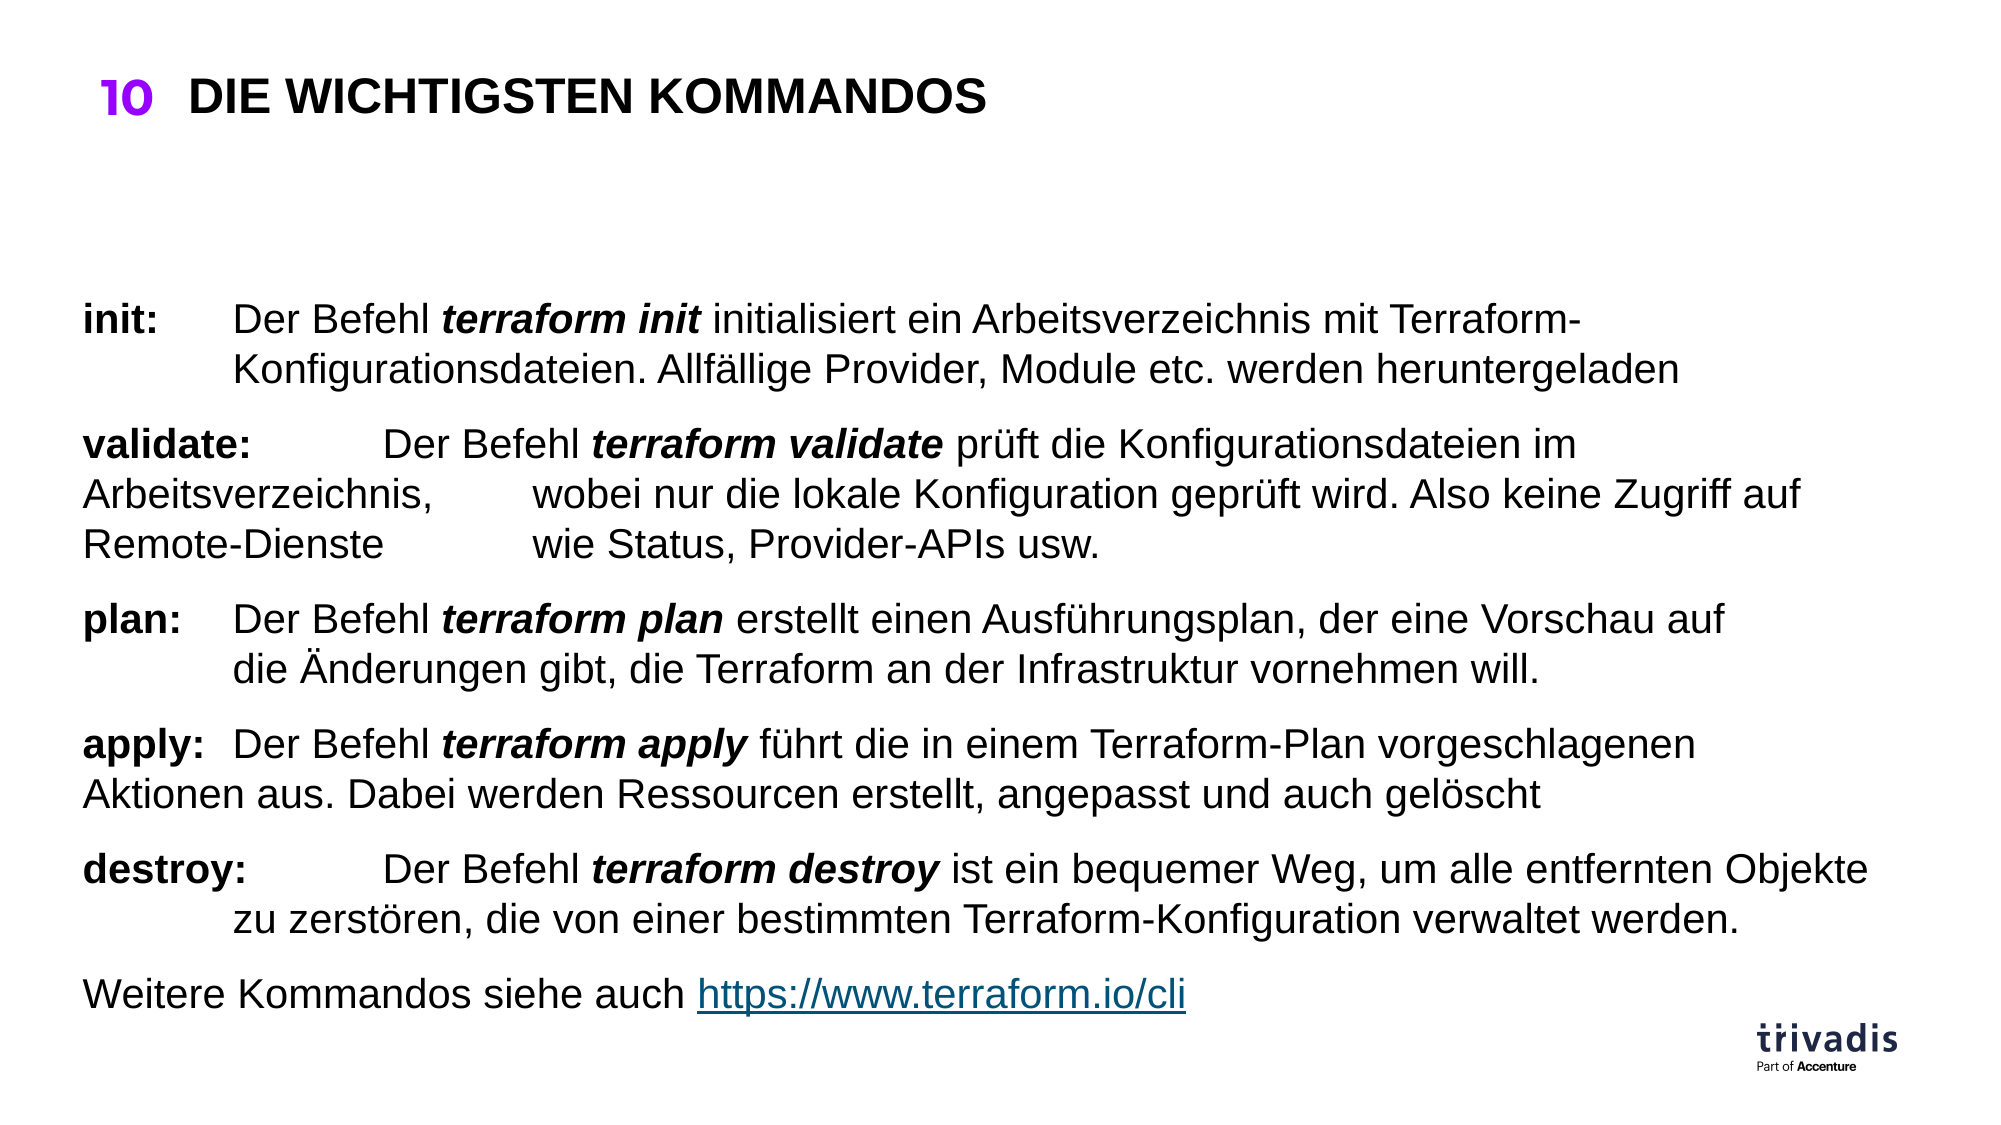

# Die wichtigsten Kommandos
init:	Der Befehl terraform init initialisiert ein Arbeitsverzeichnis mit Terraform-			Konfigurationsdateien. Allfällige Provider, Module etc. werden heruntergeladen
validate:	Der Befehl terraform validate prüft die Konfigurationsdateien im Arbeitsverzeichnis, 	wobei nur die lokale Konfiguration geprüft wird. Also keine Zugriff auf Remote-Dienste 	wie Status, Provider-APIs usw.
plan:	Der Befehl terraform plan erstellt einen Ausführungsplan, der eine Vorschau auf 		die Änderungen gibt, die Terraform an der Infrastruktur vornehmen will.
apply:	Der Befehl terraform apply führt die in einem Terraform-Plan vorgeschlagenen 		Aktionen aus. Dabei werden Ressourcen erstellt, angepasst und auch gelöscht
destroy:	Der Befehl terraform destroy ist ein bequemer Weg, um alle entfernten Objekte 		zu zerstören, die von einer bestimmten Terraform-Konfiguration verwaltet werden.
Weitere Kommandos siehe auch https://www.terraform.io/cli